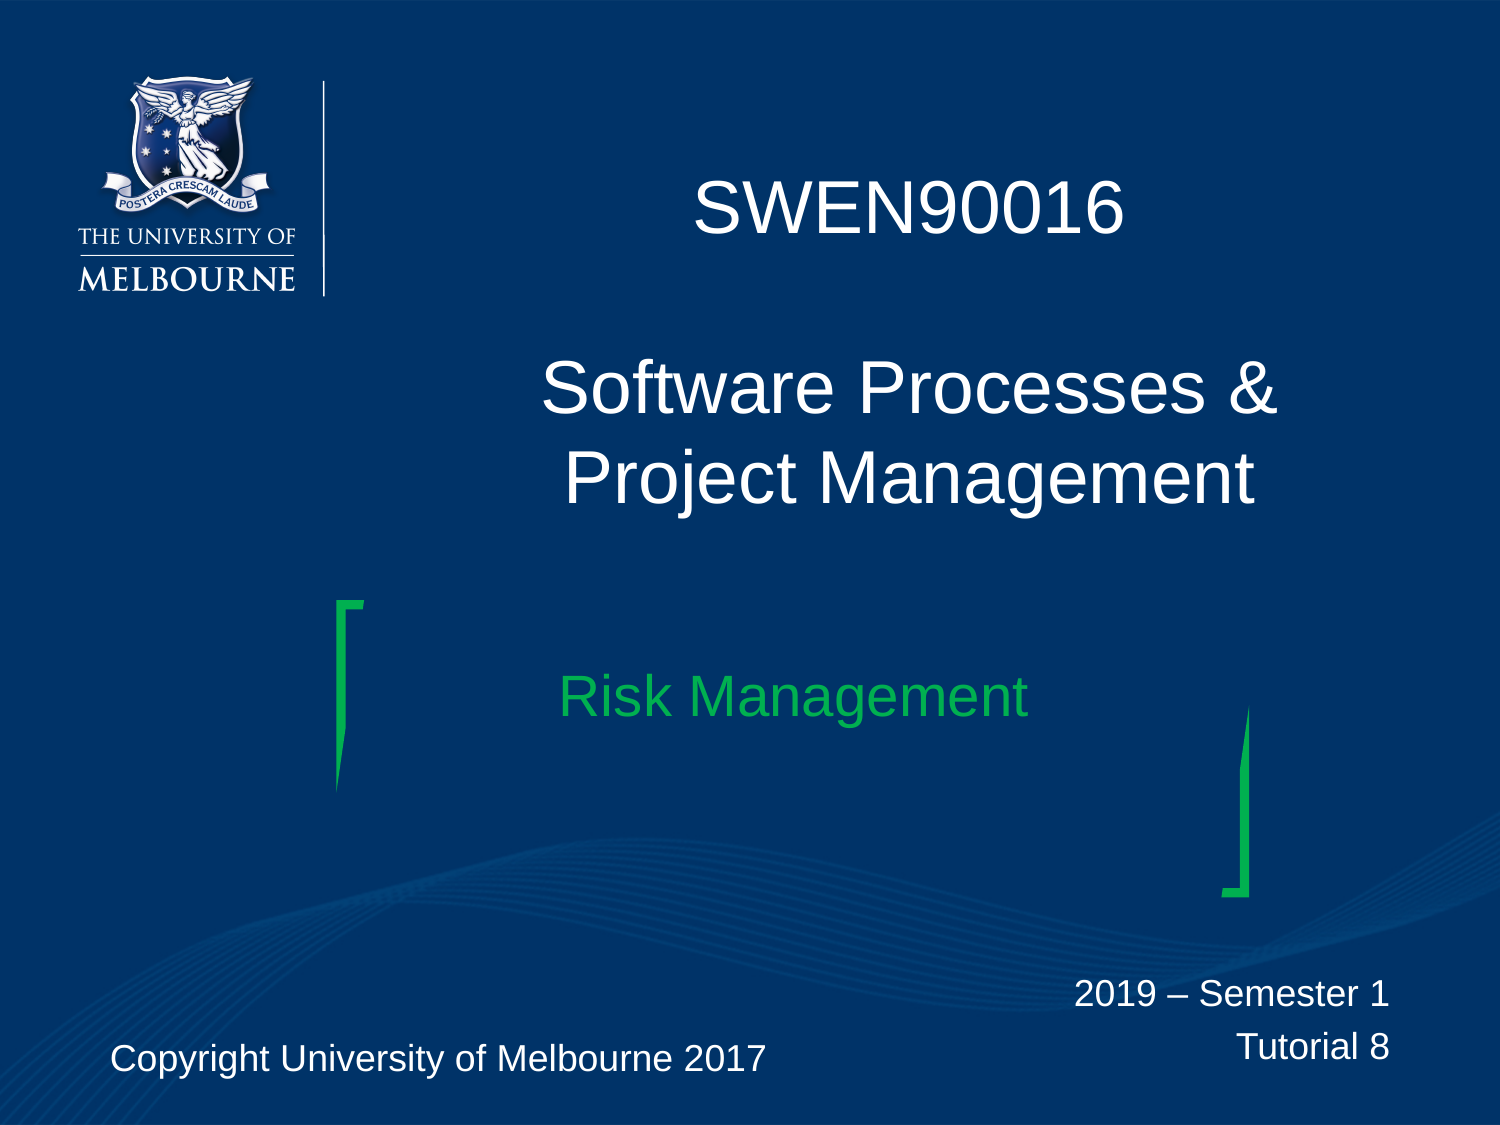

# SWEN90016 Software Processes & Project Management

Risk Management

2019 – Semester 1
Tutorial 8
Copyright University of Melbourne 2017